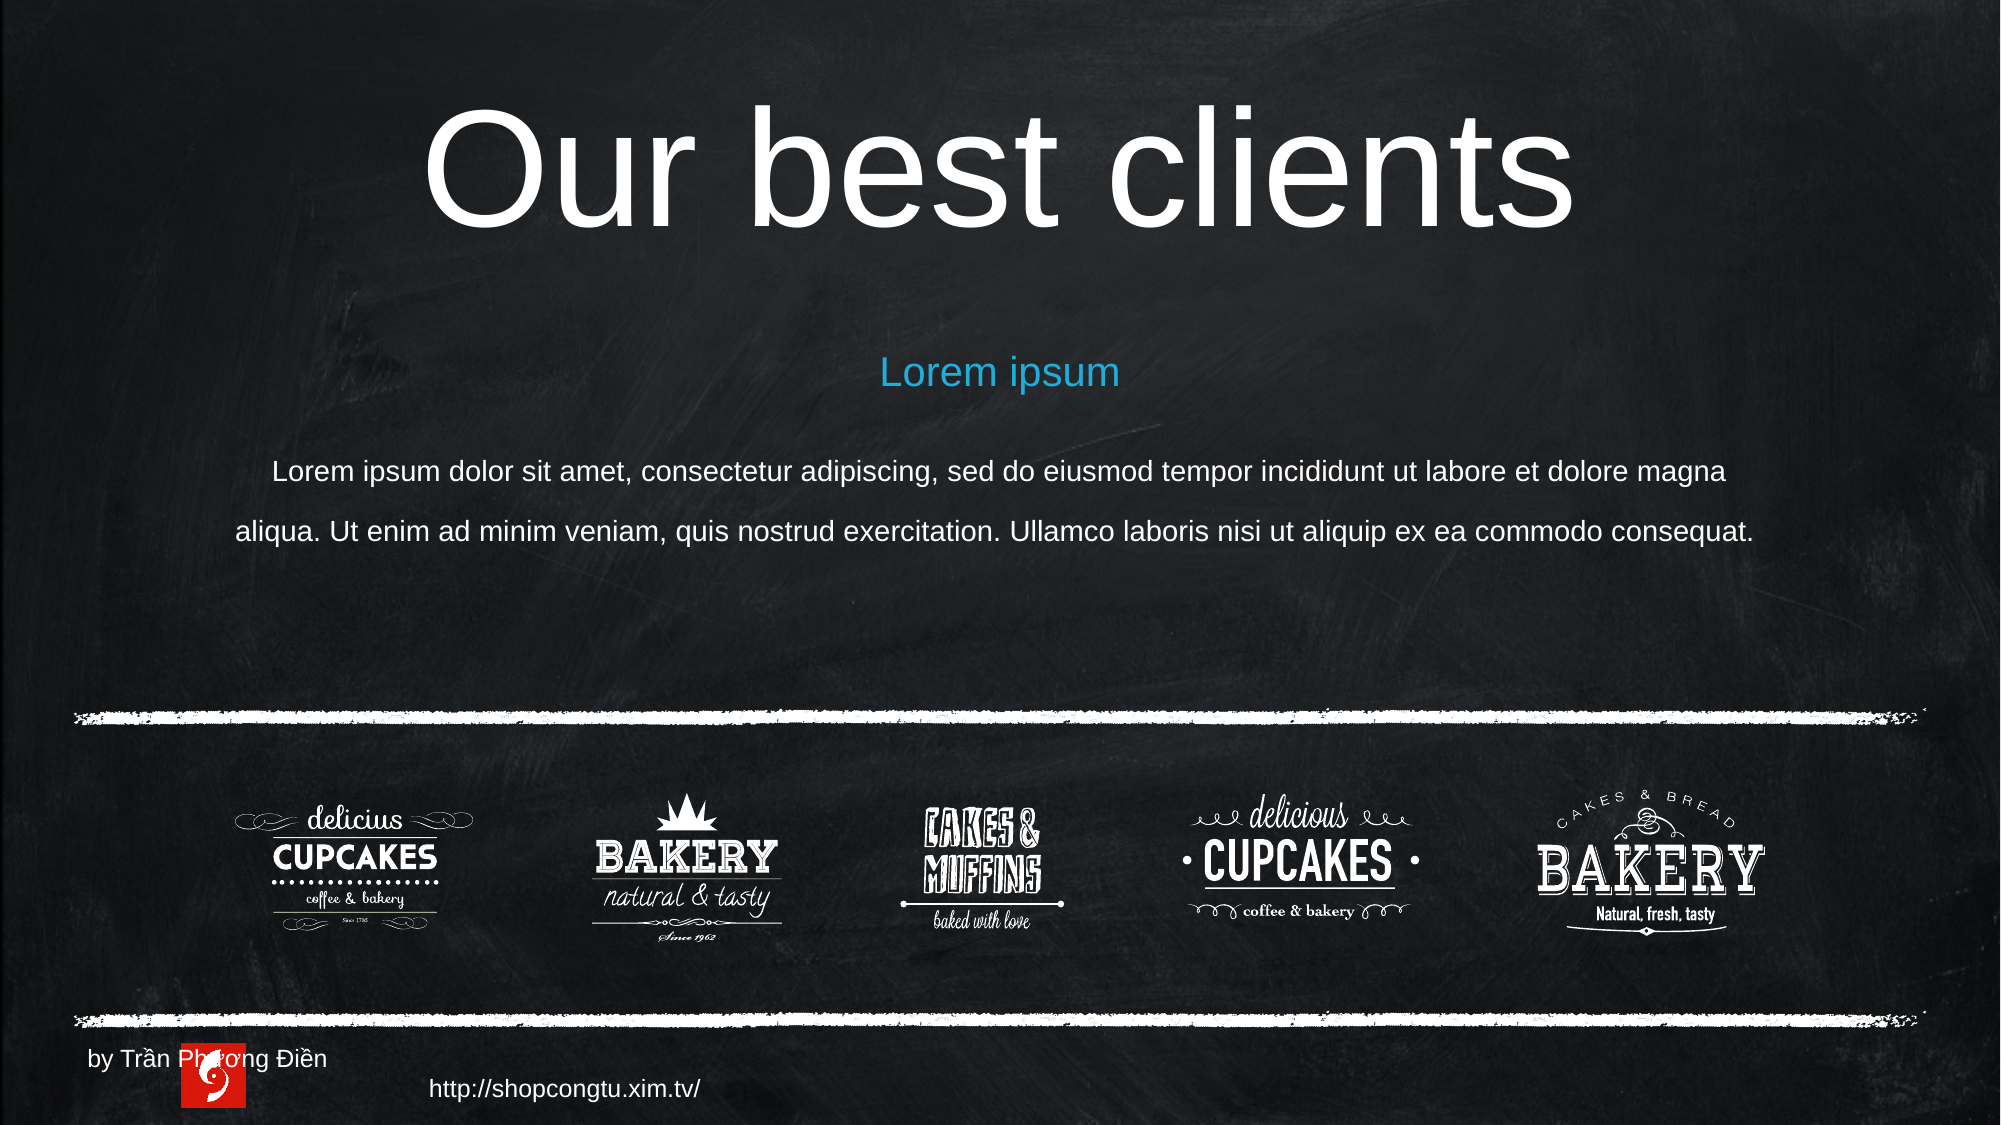

Our best clients
Lorem ipsum
Lorem ipsum dolor sit amet, consectetur adipiscing, sed do eiusmod tempor incididunt ut labore et dolore magna aliqua. Ut enim ad minim veniam, quis nostrud exercitation. Ullamco laboris nisi ut aliquip ex ea commodo consequat.

 by Trần Phương Điền                                                                                                                                                                                                                                          		       http://shopcongtu.xim.tv/